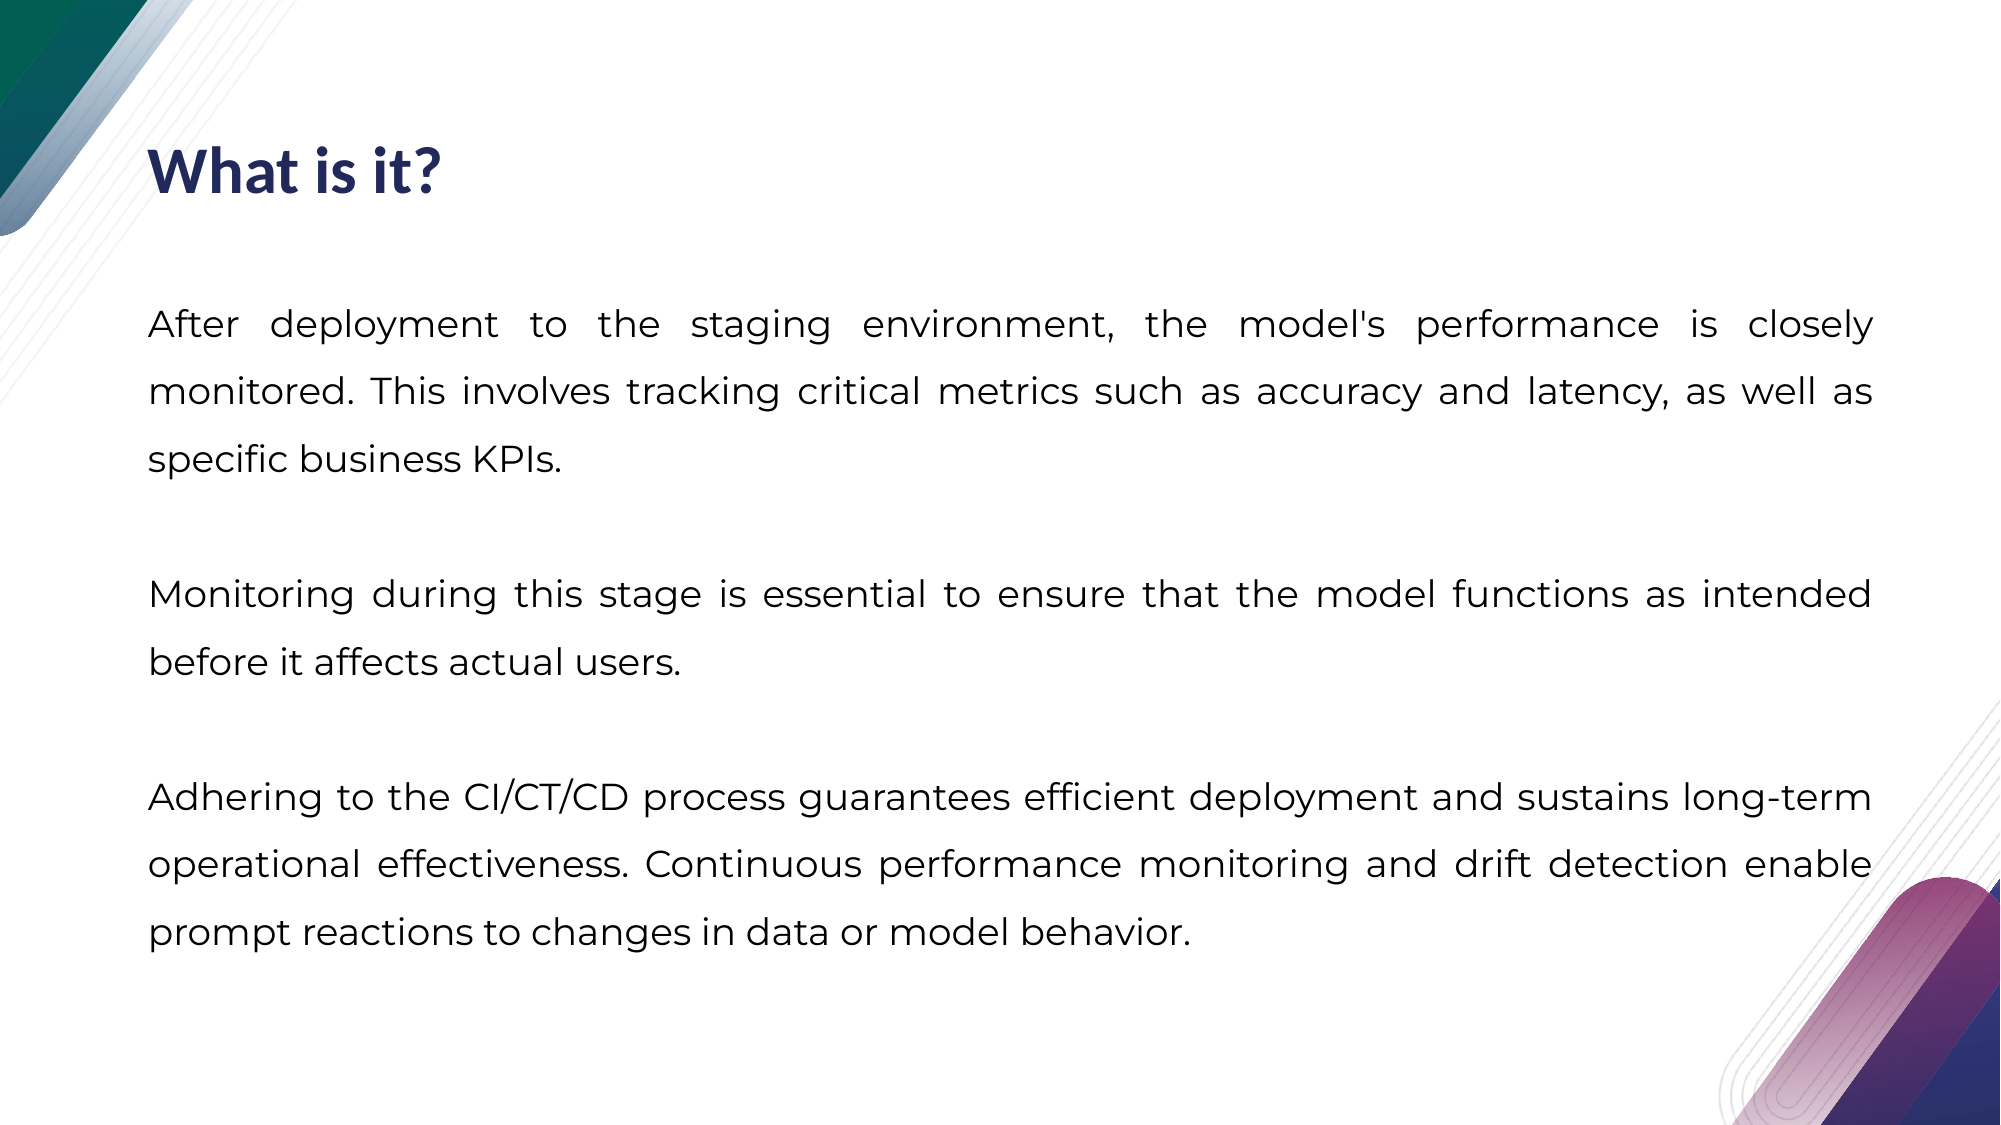

# What is it?
After deployment to the staging environment, the model's performance is closely monitored. This involves tracking critical metrics such as accuracy and latency, as well as specific business KPIs.

Monitoring during this stage is essential to ensure that the model functions as intended before it affects actual users.

Adhering to the CI/CT/CD process guarantees efficient deployment and sustains long-term operational effectiveness. Continuous performance monitoring and drift detection enable prompt reactions to changes in data or model behavior.